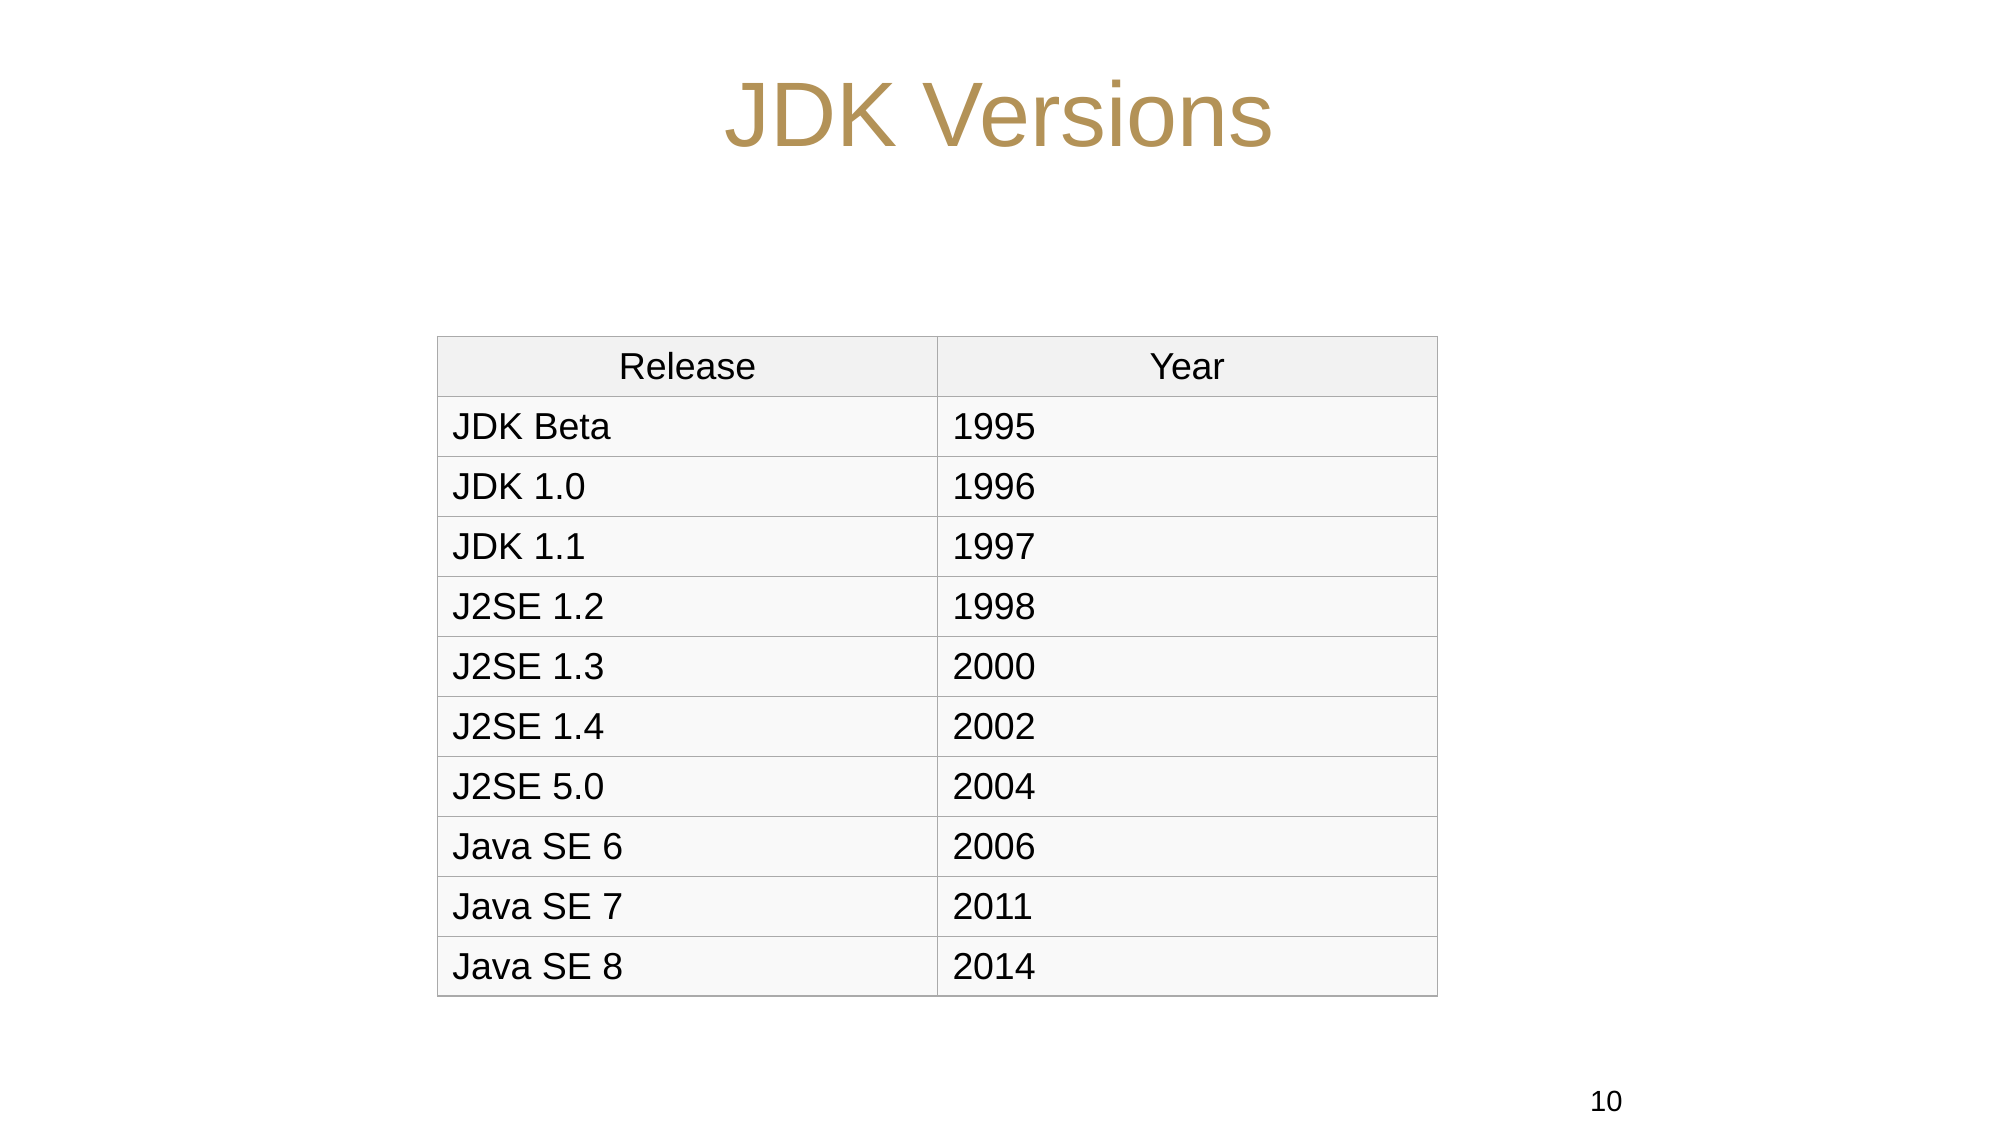

# JDK Versions
| Release | Year |
| --- | --- |
| JDK Beta | 1995 |
| JDK 1.0 | 1996 |
| JDK 1.1 | 1997 |
| J2SE 1.2 | 1998 |
| J2SE 1.3 | 2000 |
| J2SE 1.4 | 2002 |
| J2SE 5.0 | 2004 |
| Java SE 6 | 2006 |
| Java SE 7 | 2011 |
| Java SE 8 | 2014 |

10